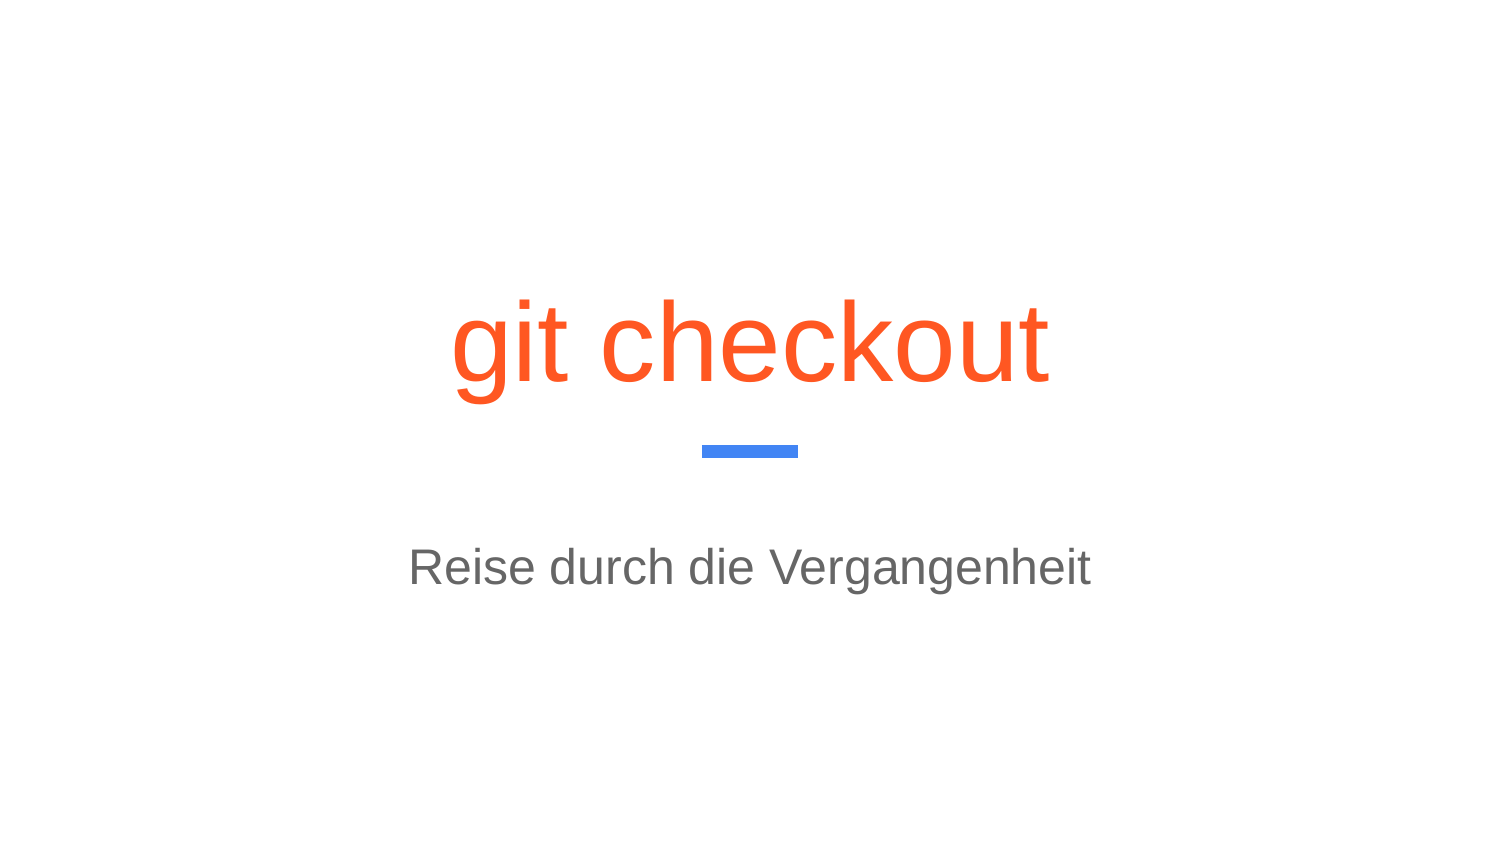

# git checkout
Reise durch die Vergangenheit